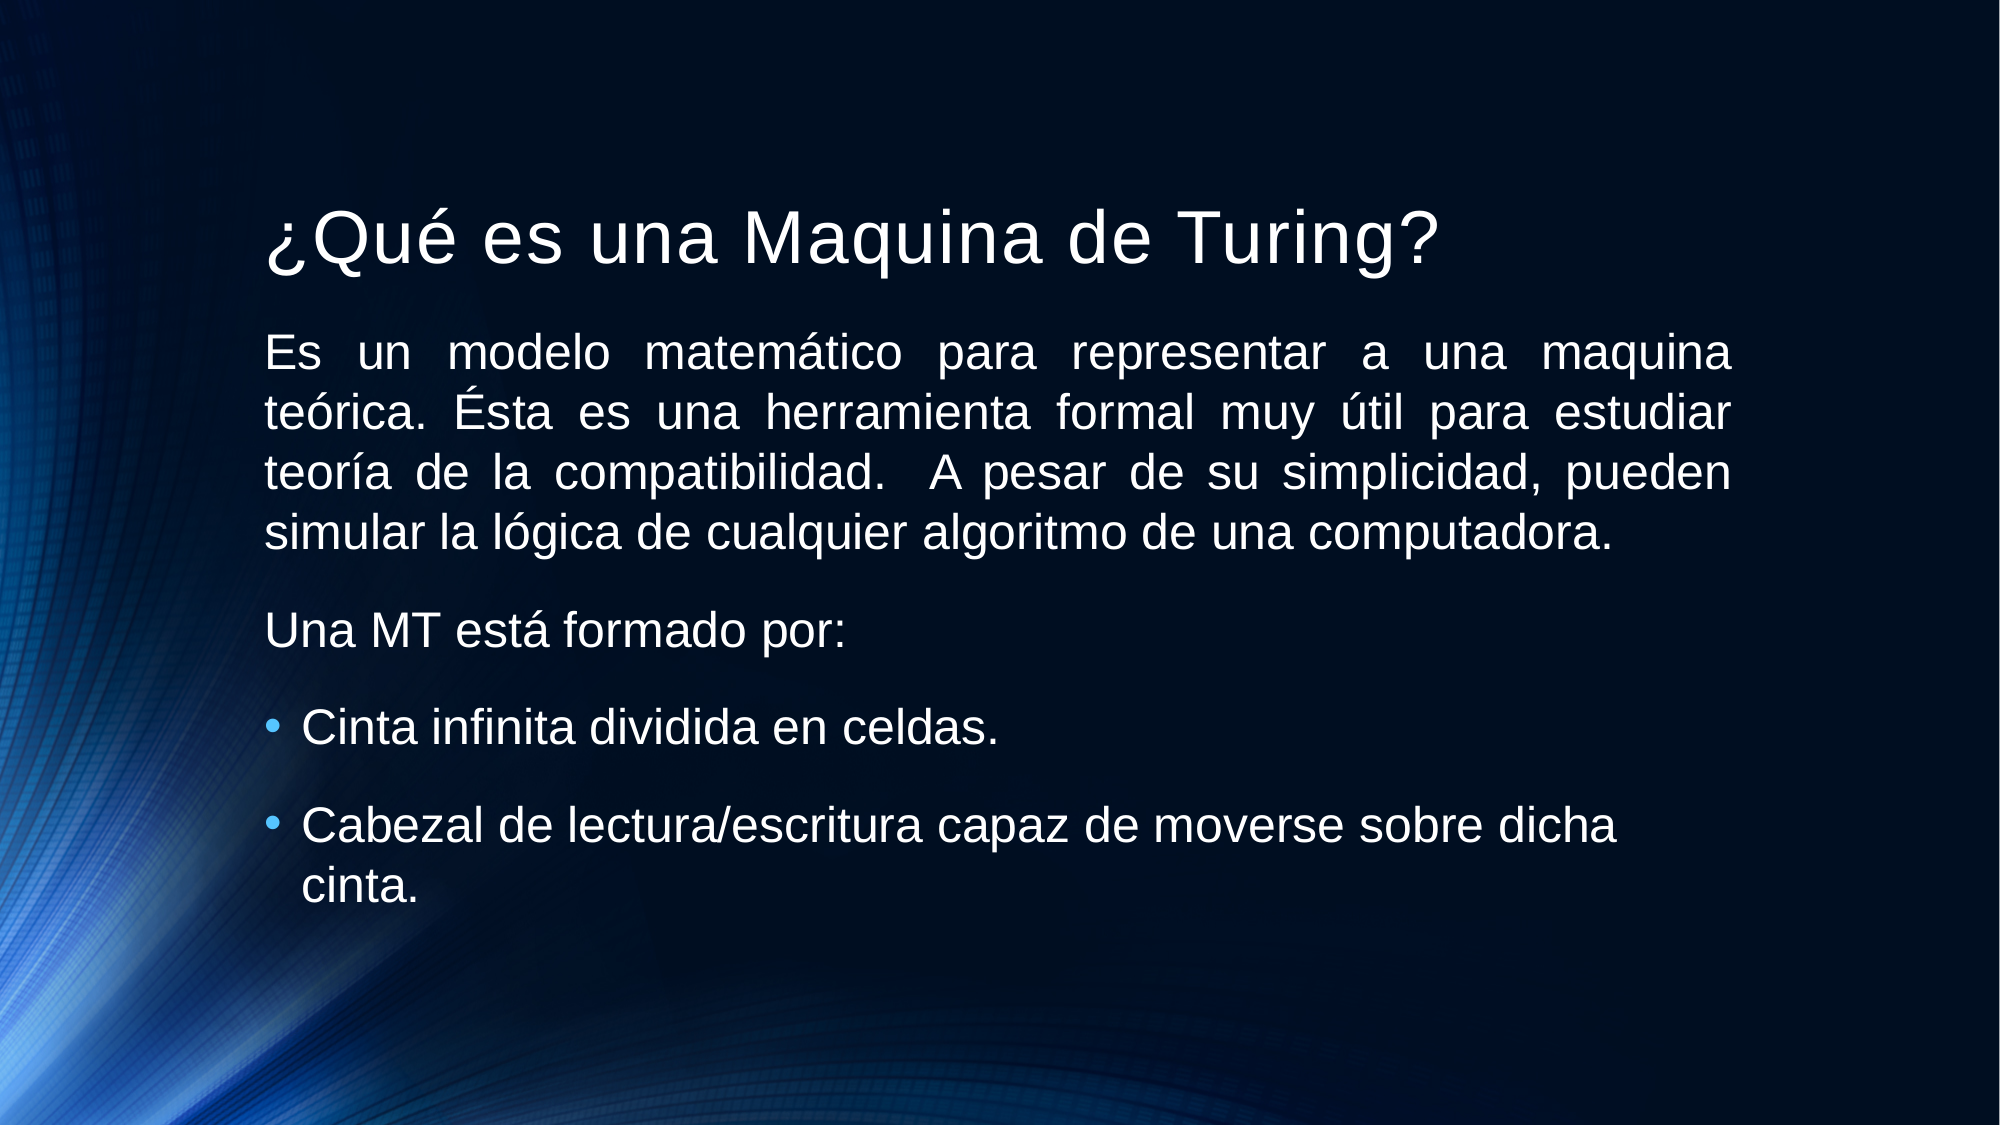

# ¿Qué es una Maquina de Turing?
Es un modelo matemático para representar a una maquina teórica. Ésta es una herramienta formal muy útil para estudiar teoría de la compatibilidad.  A pesar de su simplicidad, pueden simular la lógica de cualquier algoritmo de una computadora.
Una MT está formado por:
Cinta infinita dividida en celdas.
Cabezal de lectura/escritura capaz de moverse sobre dicha cinta.